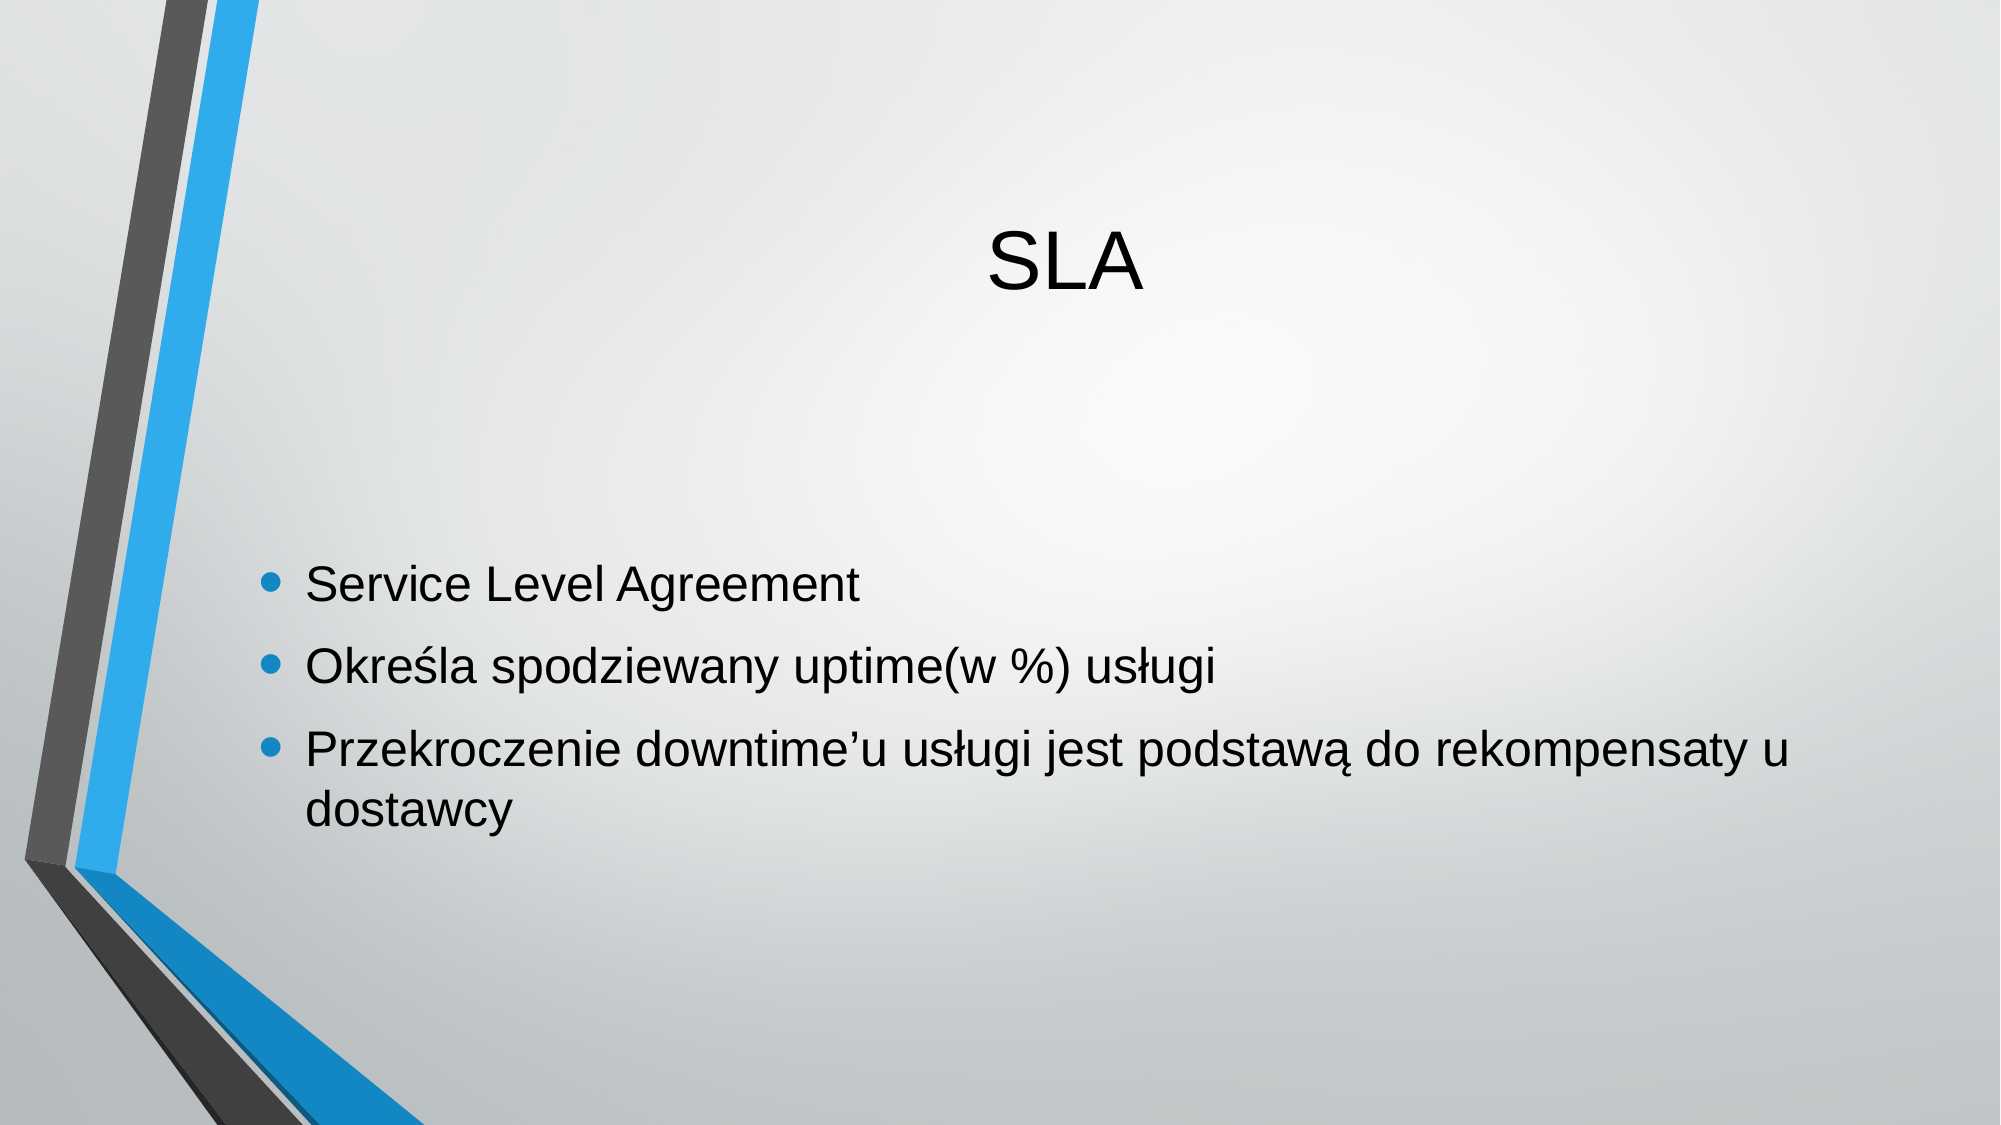

# SLA
Service Level Agreement
Określa spodziewany uptime(w %) usługi
Przekroczenie downtime’u usługi jest podstawą do rekompensaty u dostawcy